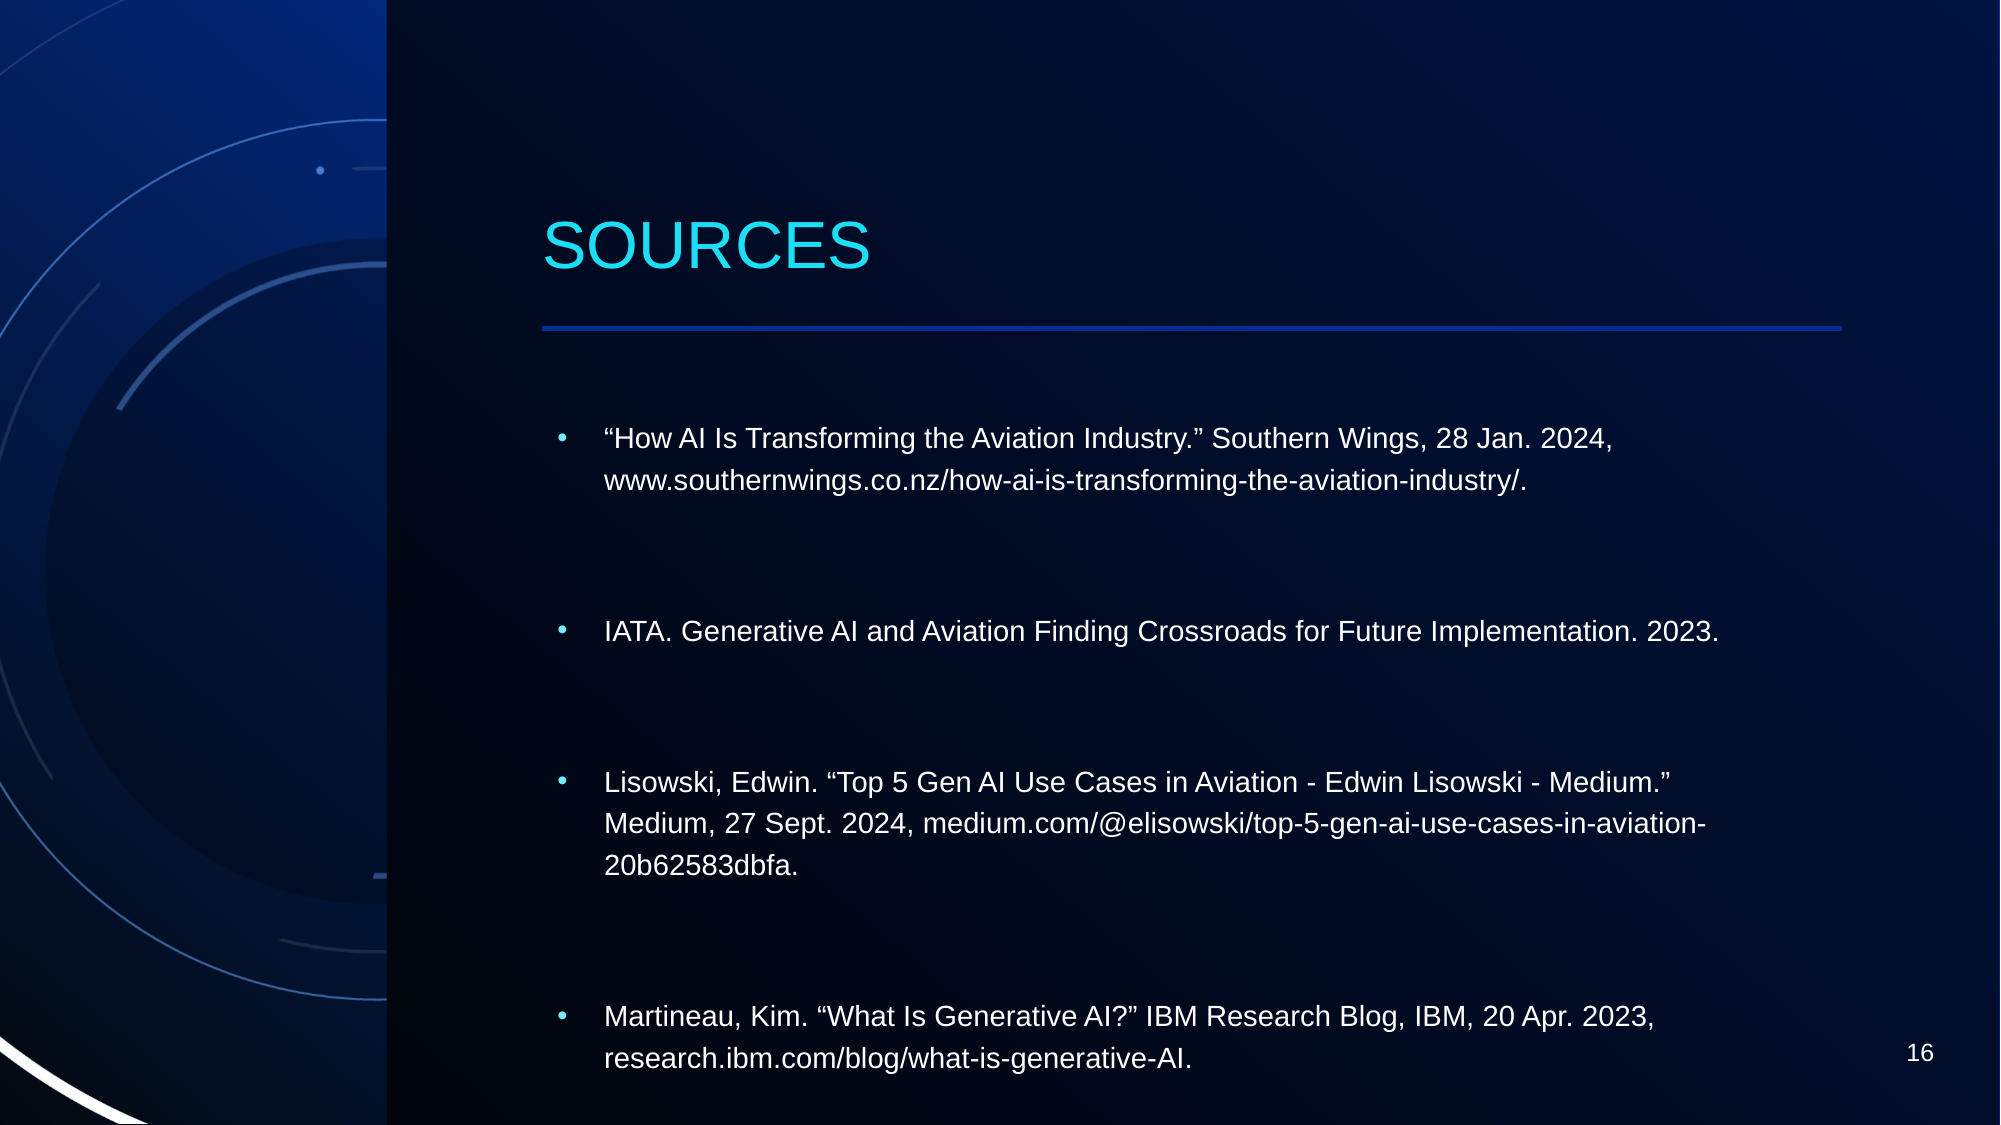

# Sources
“How AI Is Transforming the Aviation Industry.” Southern Wings, 28 Jan. 2024, www.southernwings.co.nz/how-ai-is-transforming-the-aviation-industry/.

IATA. Generative AI and Aviation Finding Crossroads for Future Implementation. 2023.

Lisowski, Edwin. “Top 5 Gen AI Use Cases in Aviation - Edwin Lisowski - Medium.” Medium, 27 Sept. 2024, medium.com/@elisowski/top-5-gen-ai-use-cases-in-aviation-20b62583dbfa.

Martineau, Kim. “What Is Generative AI?” IBM Research Blog, IBM, 20 Apr. 2023, research.ibm.com/blog/what-is-generative-AI.
16